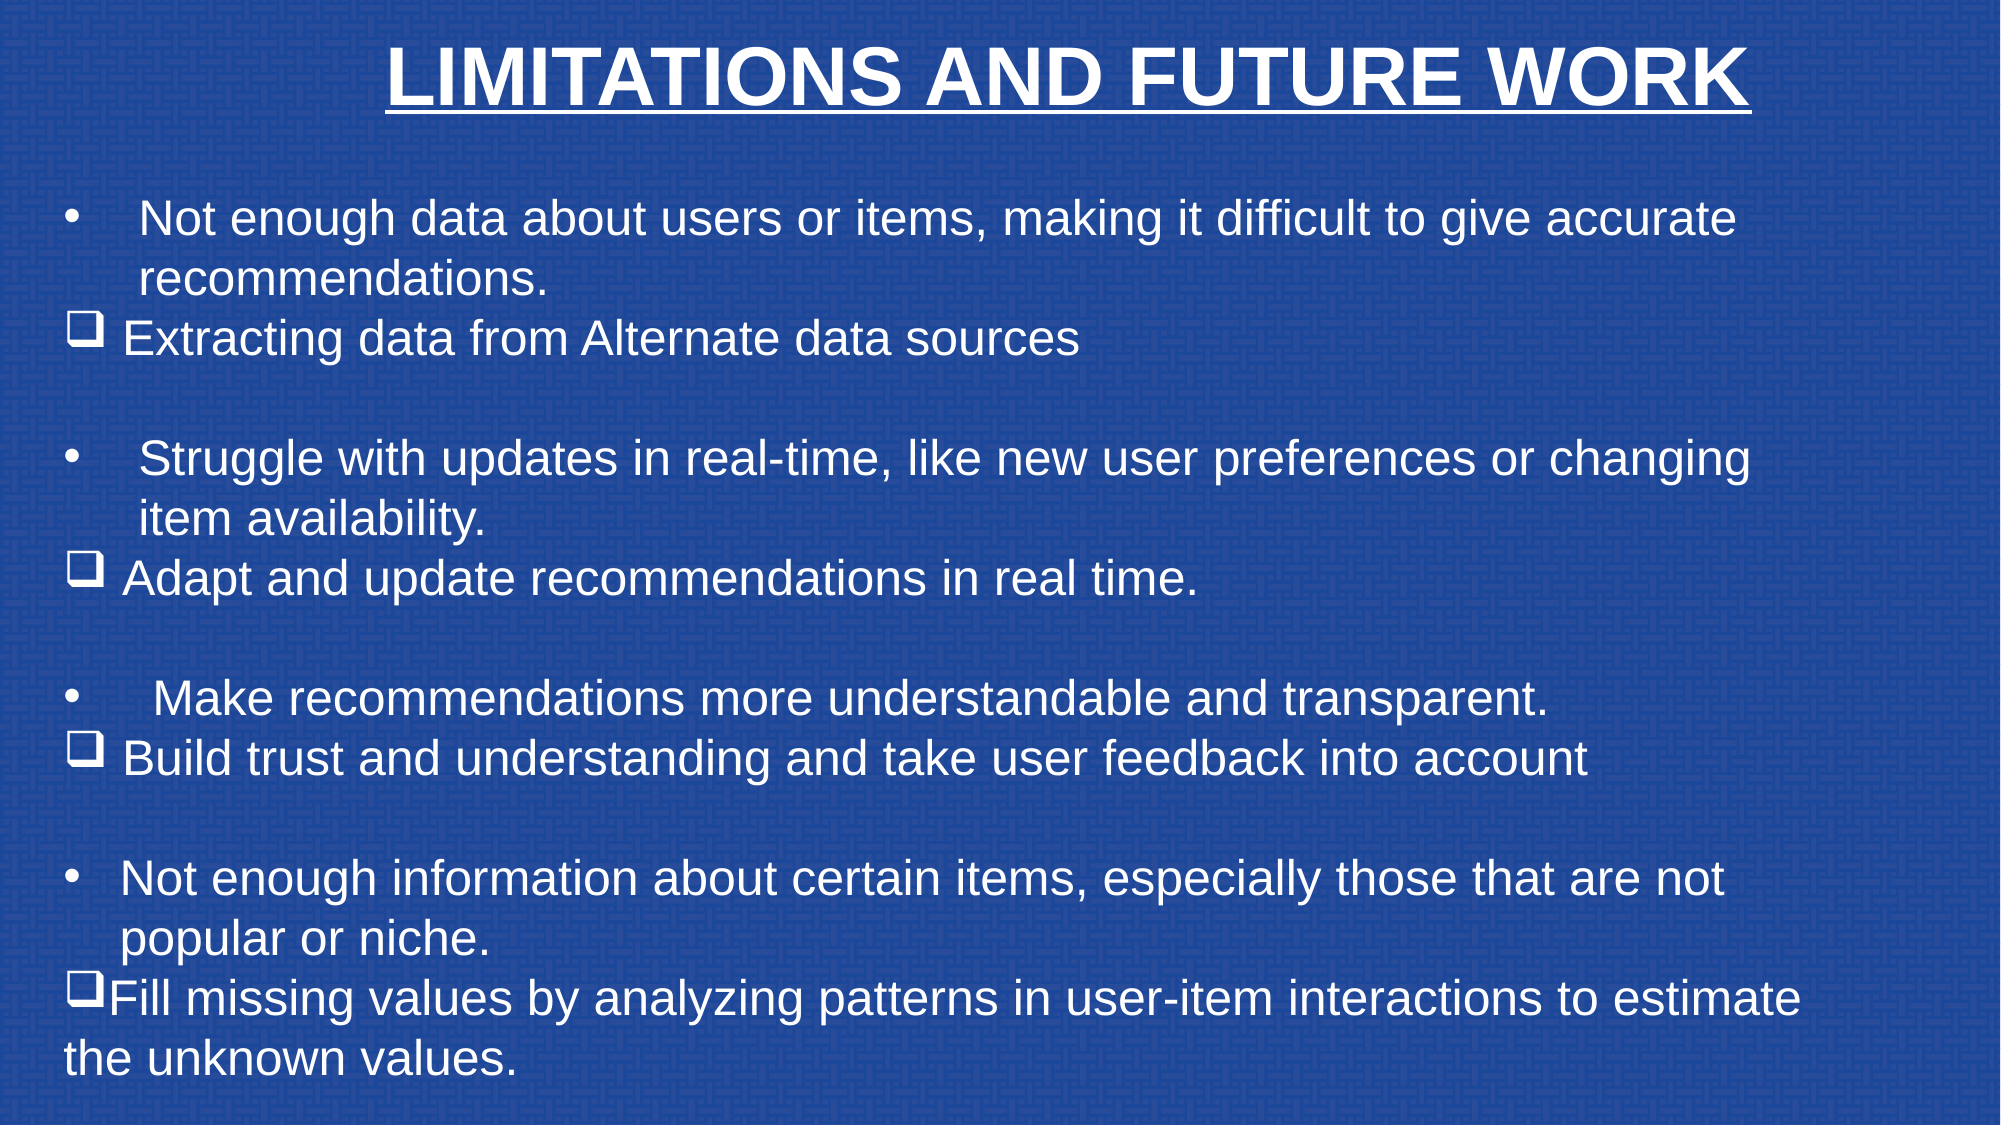

LIMITATIONS AND FUTURE WORK
Not enough data about users or items, making it difficult to give accurate recommendations.
 Extracting data from Alternate data sources

Struggle with updates in real-time, like new user preferences or changing item availability.
 Adapt and update recommendations in real time.

 Make recommendations more understandable and transparent.
 Build trust and understanding and take user feedback into account

Not enough information about certain items, especially those that are not popular or niche.
Fill missing values by analyzing patterns in user-item interactions to estimate the unknown values.